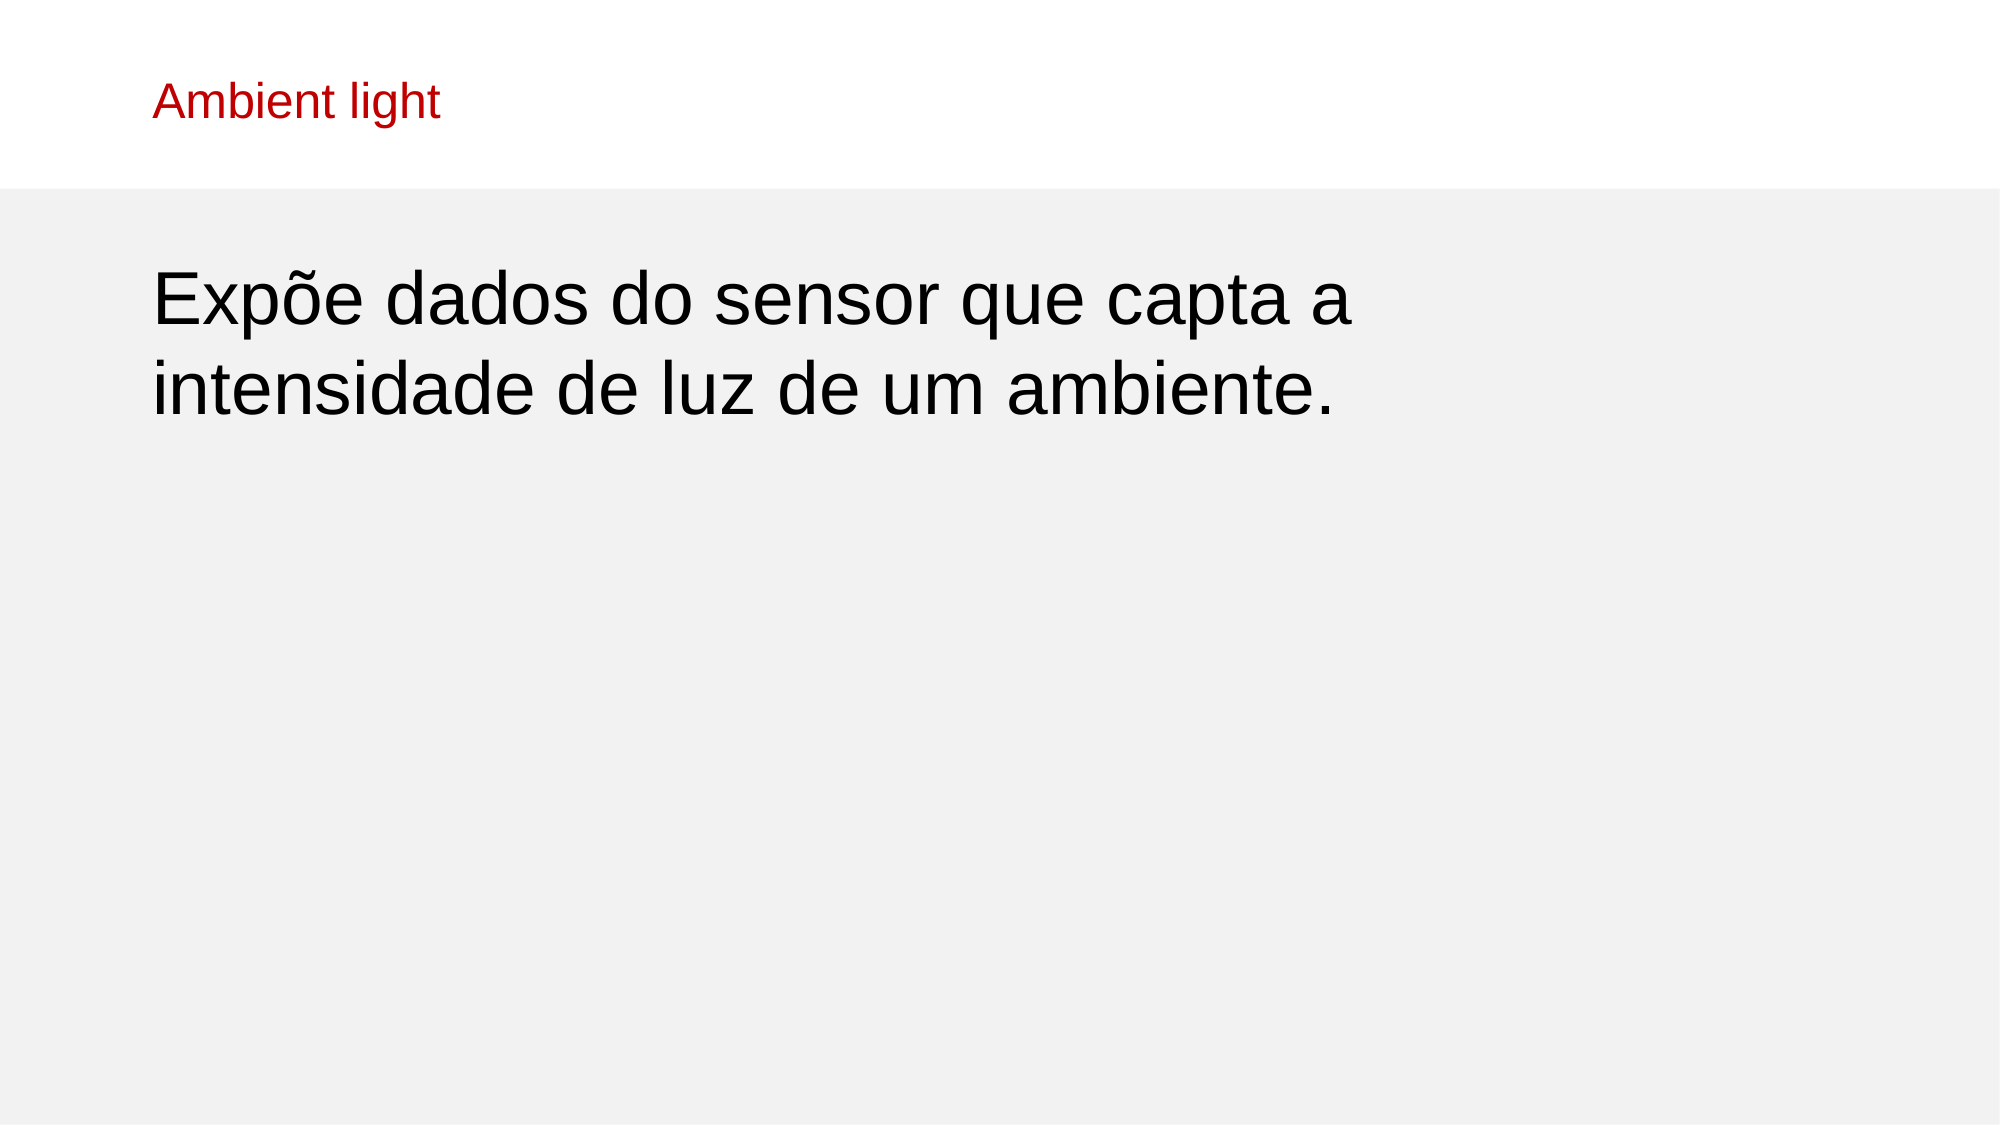

Ambient light
Expõe dados do sensor que capta a intensidade de luz de um ambiente.